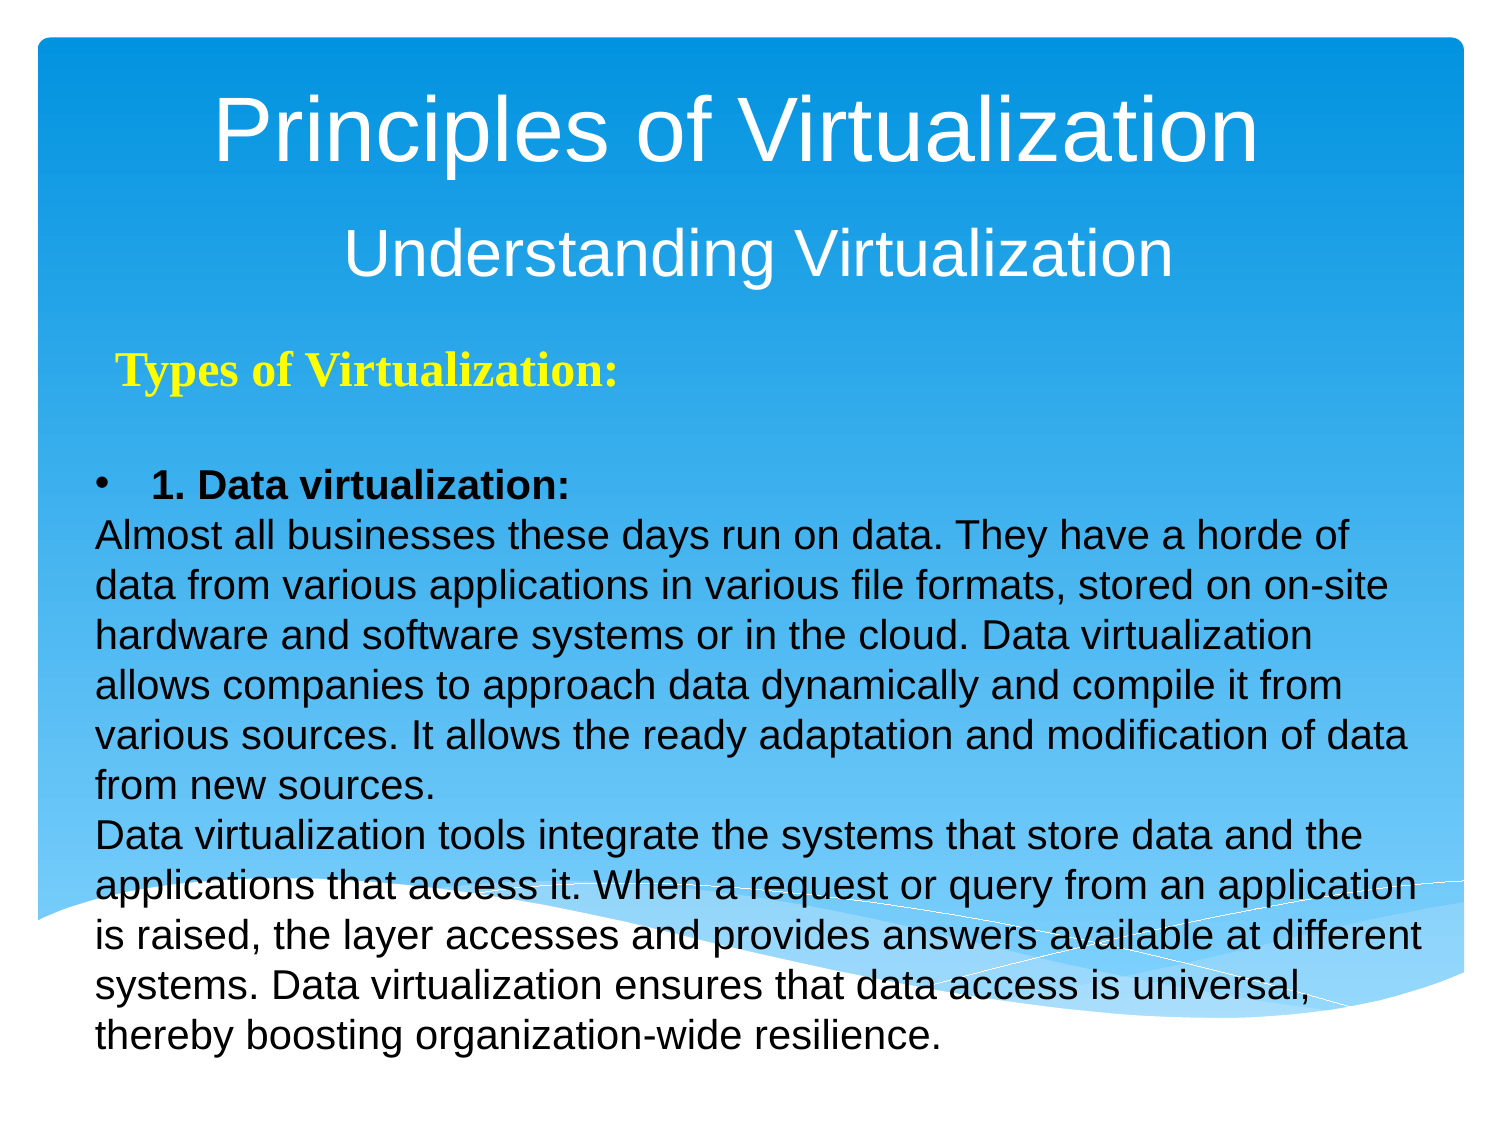

# Principles of Virtualization
 Understanding Virtualization
Types of Virtualization:
1. Data virtualization:
Almost all businesses these days run on data. They have a horde of data from various applications in various file formats, stored on on-site hardware and software systems or in the cloud. Data virtualization allows companies to approach data dynamically and compile it from various sources. It allows the ready adaptation and modification of data from new sources.
Data virtualization tools integrate the systems that store data and the applications that access it. When a request or query from an application is raised, the layer accesses and provides answers available at different systems. Data virtualization ensures that data access is universal, thereby boosting organization-wide resilience.